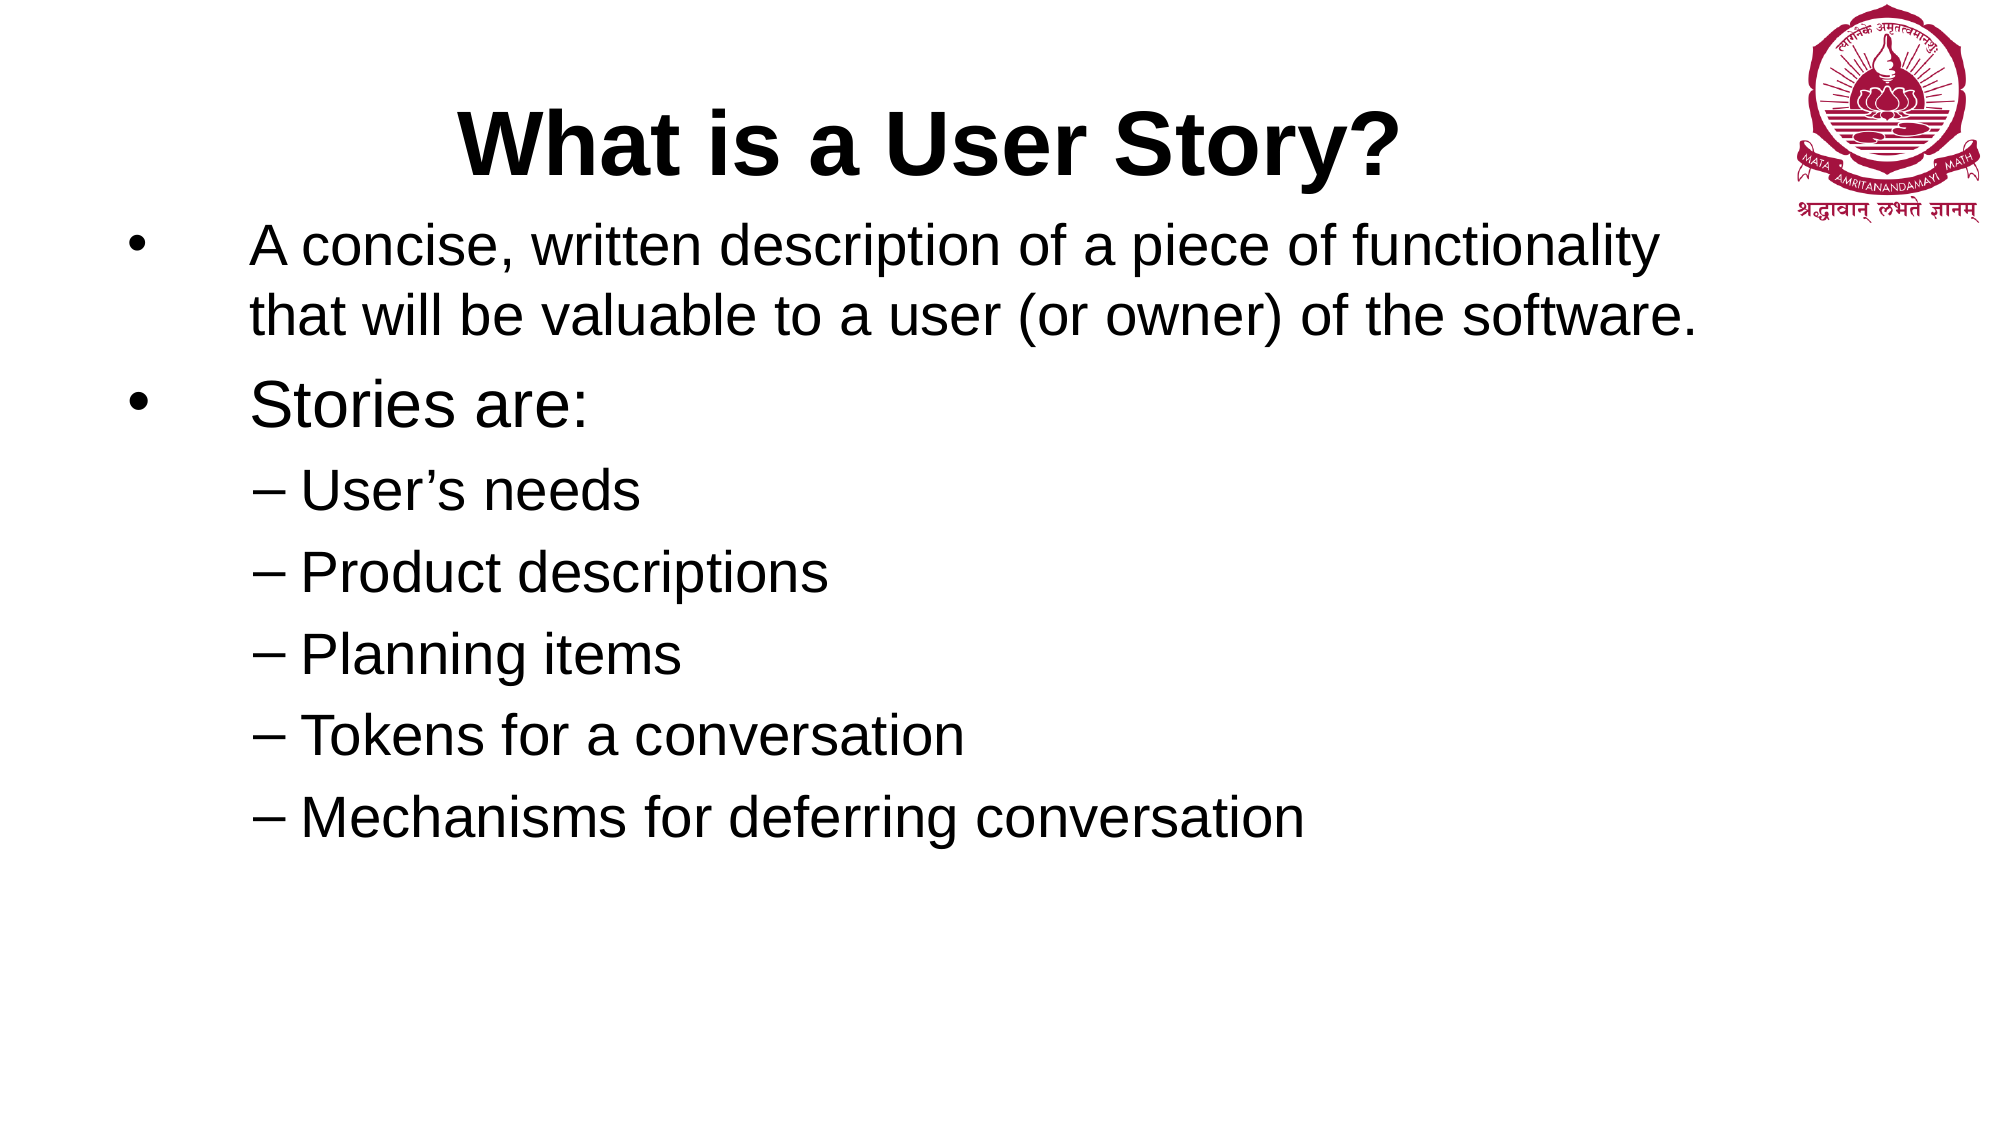

# What is a User Story?
A concise, written description of a piece of functionality that will be valuable to a user (or owner) of the software.
Stories are:
User’s needs
Product descriptions
Planning items
Tokens for a conversation
Mechanisms for deferring conversation